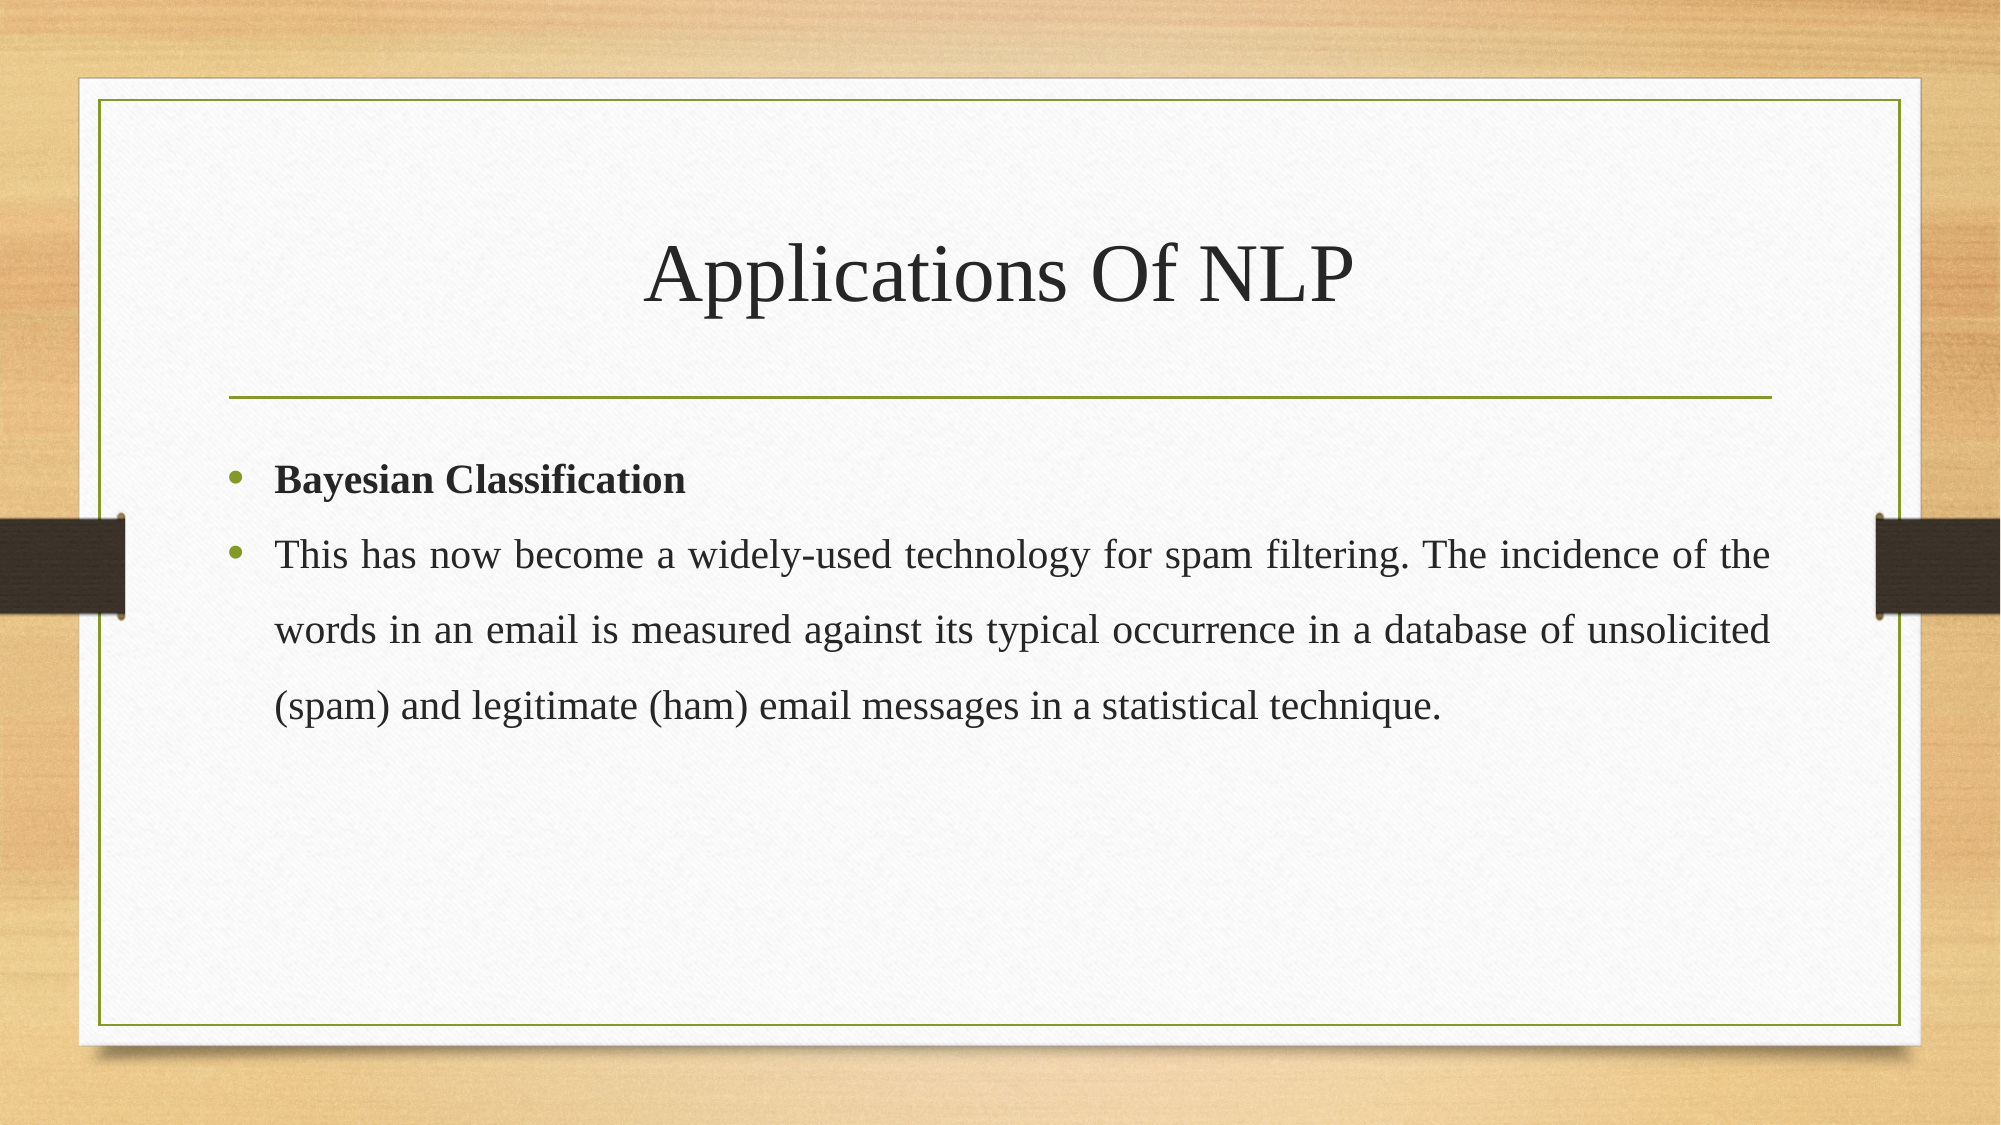

# Applications Of NLP
Bayesian Classification
This has now become a widely-used technology for spam filtering. The incidence of the words in an email is measured against its typical occurrence in a database of unsolicited (spam) and legitimate (ham) email messages in a statistical technique.